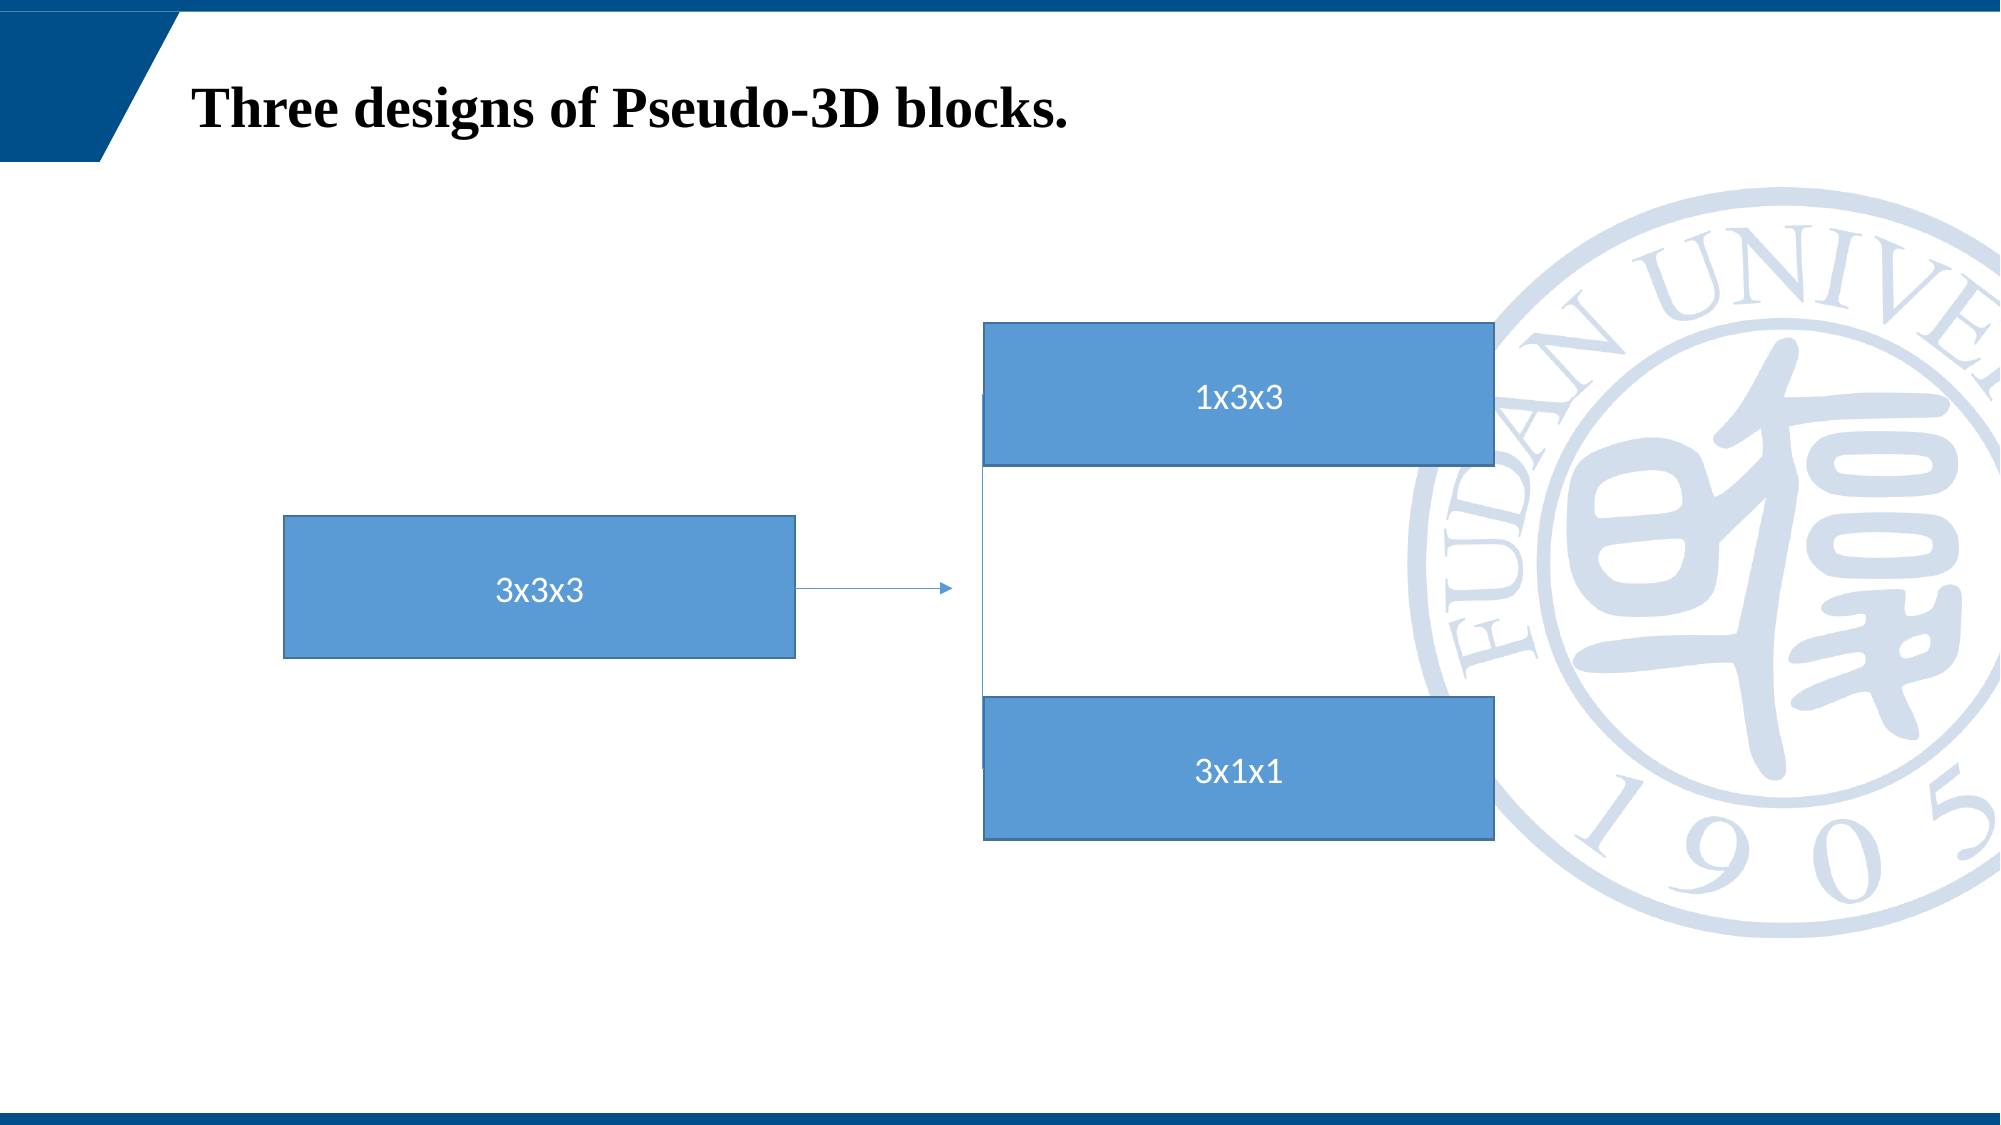

Three designs of Pseudo-3D blocks.
1x3x3
3x3x3
3x1x1